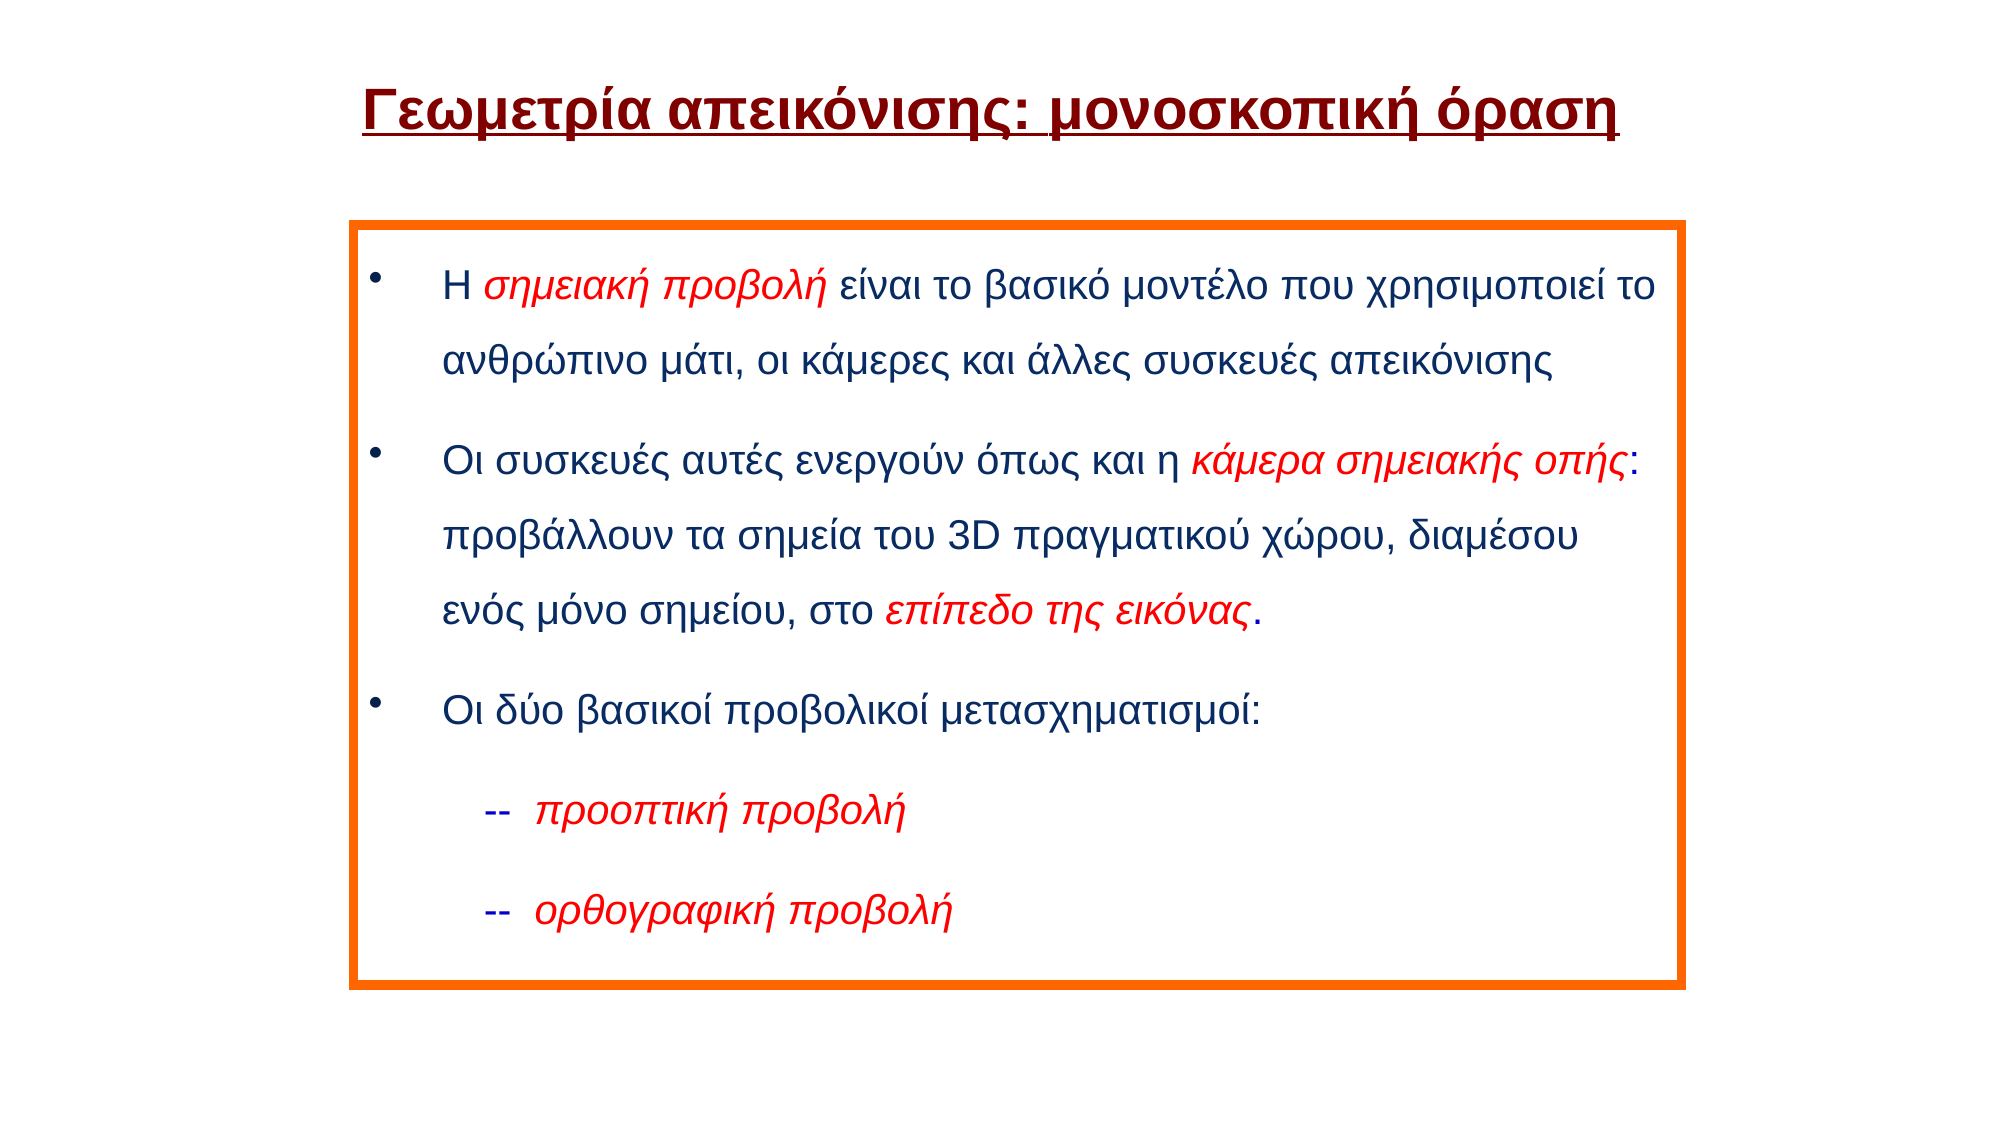

Γεωμετρία απεικόνισης: μονοσκοπική όραση
Η σημειακή προβολή είναι το βασικό μοντέλο που χρησιμοποιεί το ανθρώπινο μάτι, οι κάμερες και άλλες συσκευές απεικόνισης
Οι συσκευές αυτές ενεργούν όπως και η κάμερα σημειακής οπής: προβάλλουν τα σημεία του 3D πραγματικού χώρου, διαμέσου ενός μόνο σημείου, στο επίπεδο της εικόνας.
Οι δύο βασικοί προβολικοί μετασχηματισμοί:
          --  προοπτική προβολή
          --  ορθογραφική προβολή